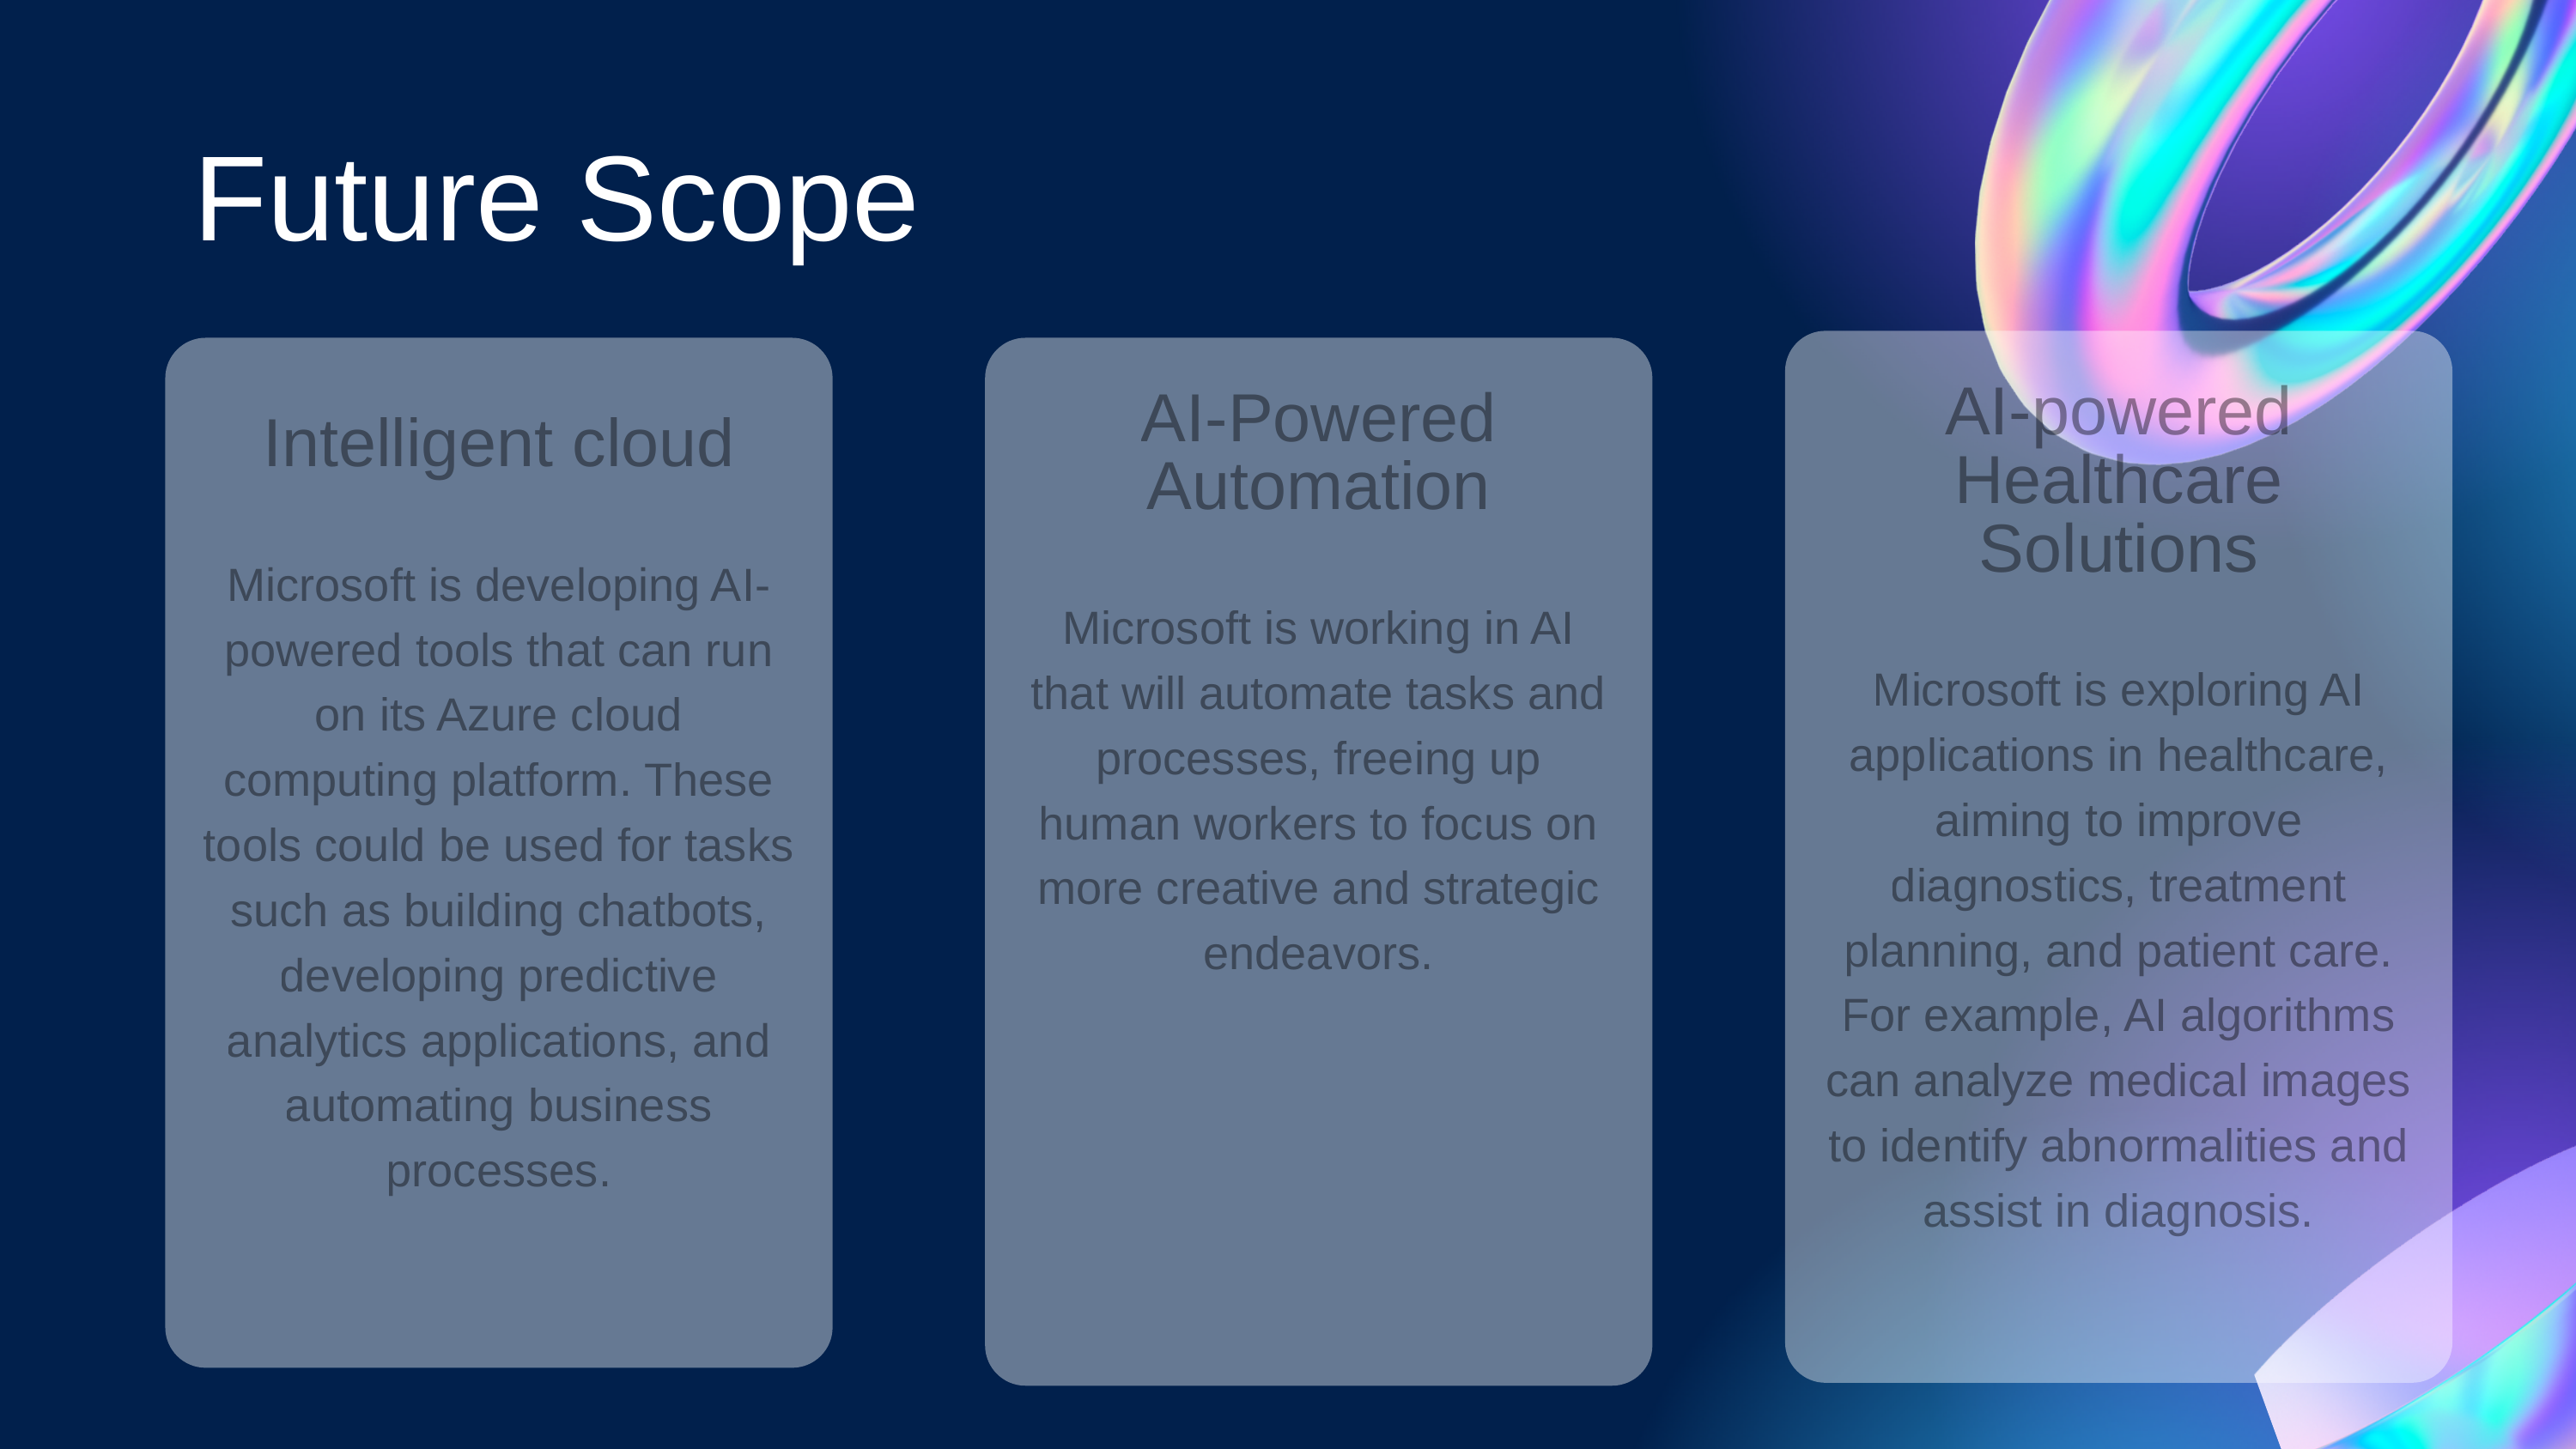

Future Scope

AI-powered Healthcare Solutions

Microsoft is exploring AI applications in healthcare, aiming to improve diagnostics, treatment planning, and patient care. For example, AI algorithms can analyze medical images to identify abnormalities and assist in diagnosis.

Intelligent cloud

Microsoft is developing AI-powered tools that can run on its Azure cloud computing platform. These tools could be used for tasks such as building chatbots, developing predictive analytics applications, and automating business processes.

AI-Powered Automation

Microsoft is working in AI that will automate tasks and processes, freeing up human workers to focus on more creative and strategic endeavors.